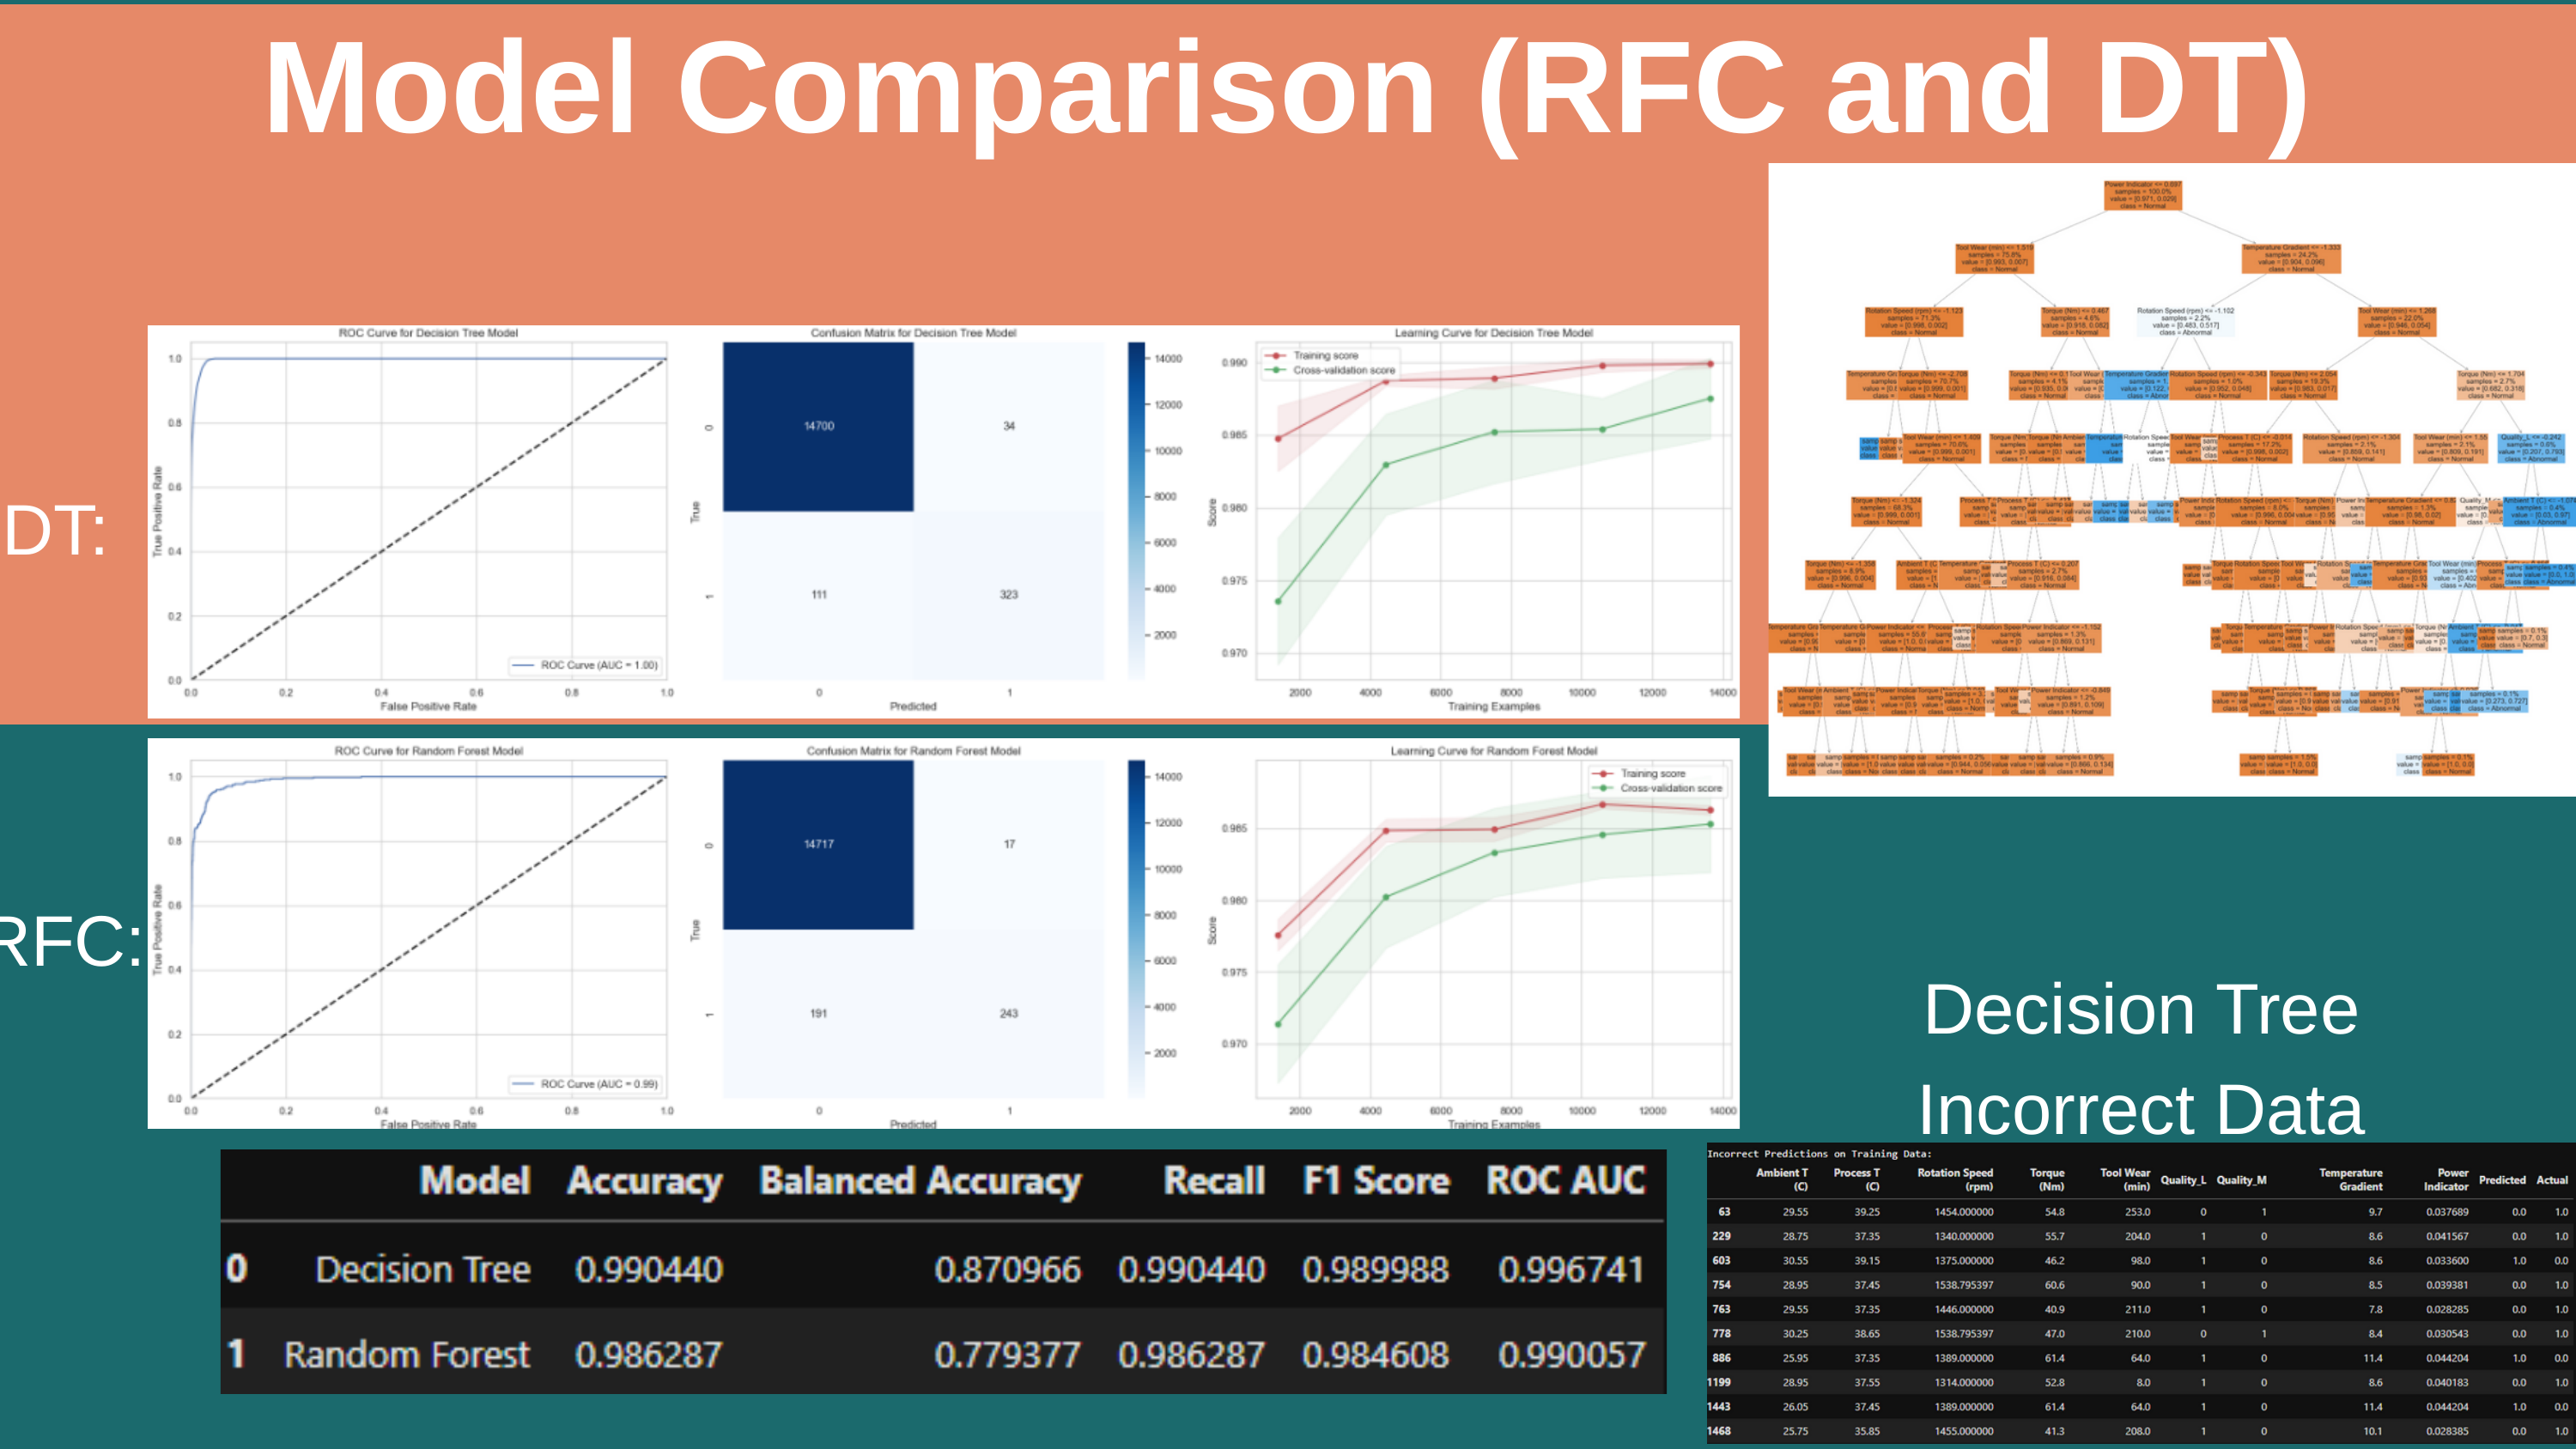

Model Comparison (RFC and DT)

DT:

RFC:
Decision Tree Incorrect Data